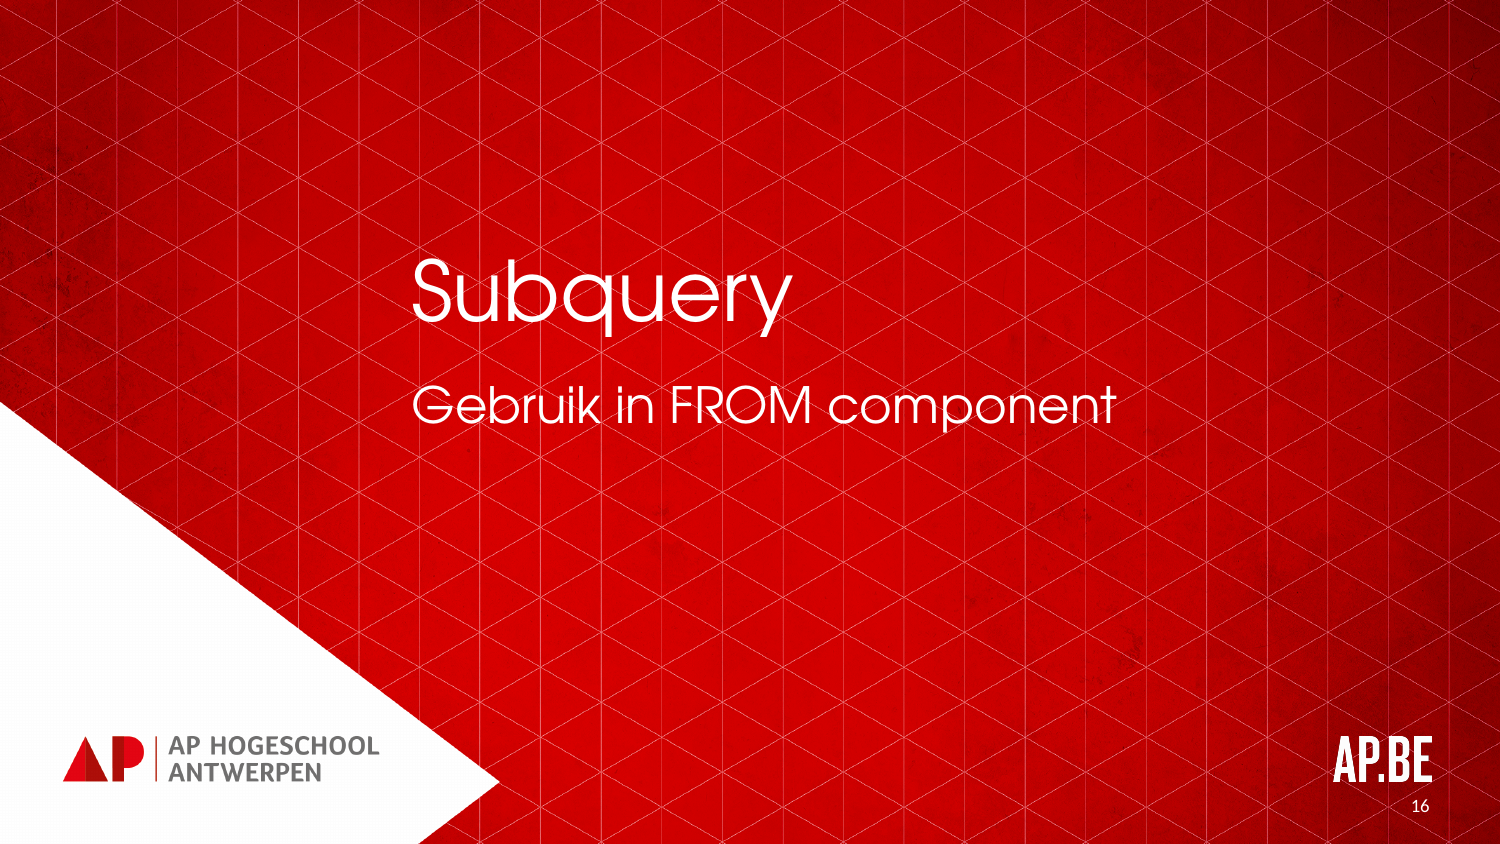

# Subquery
Gebruik in FROM component
16